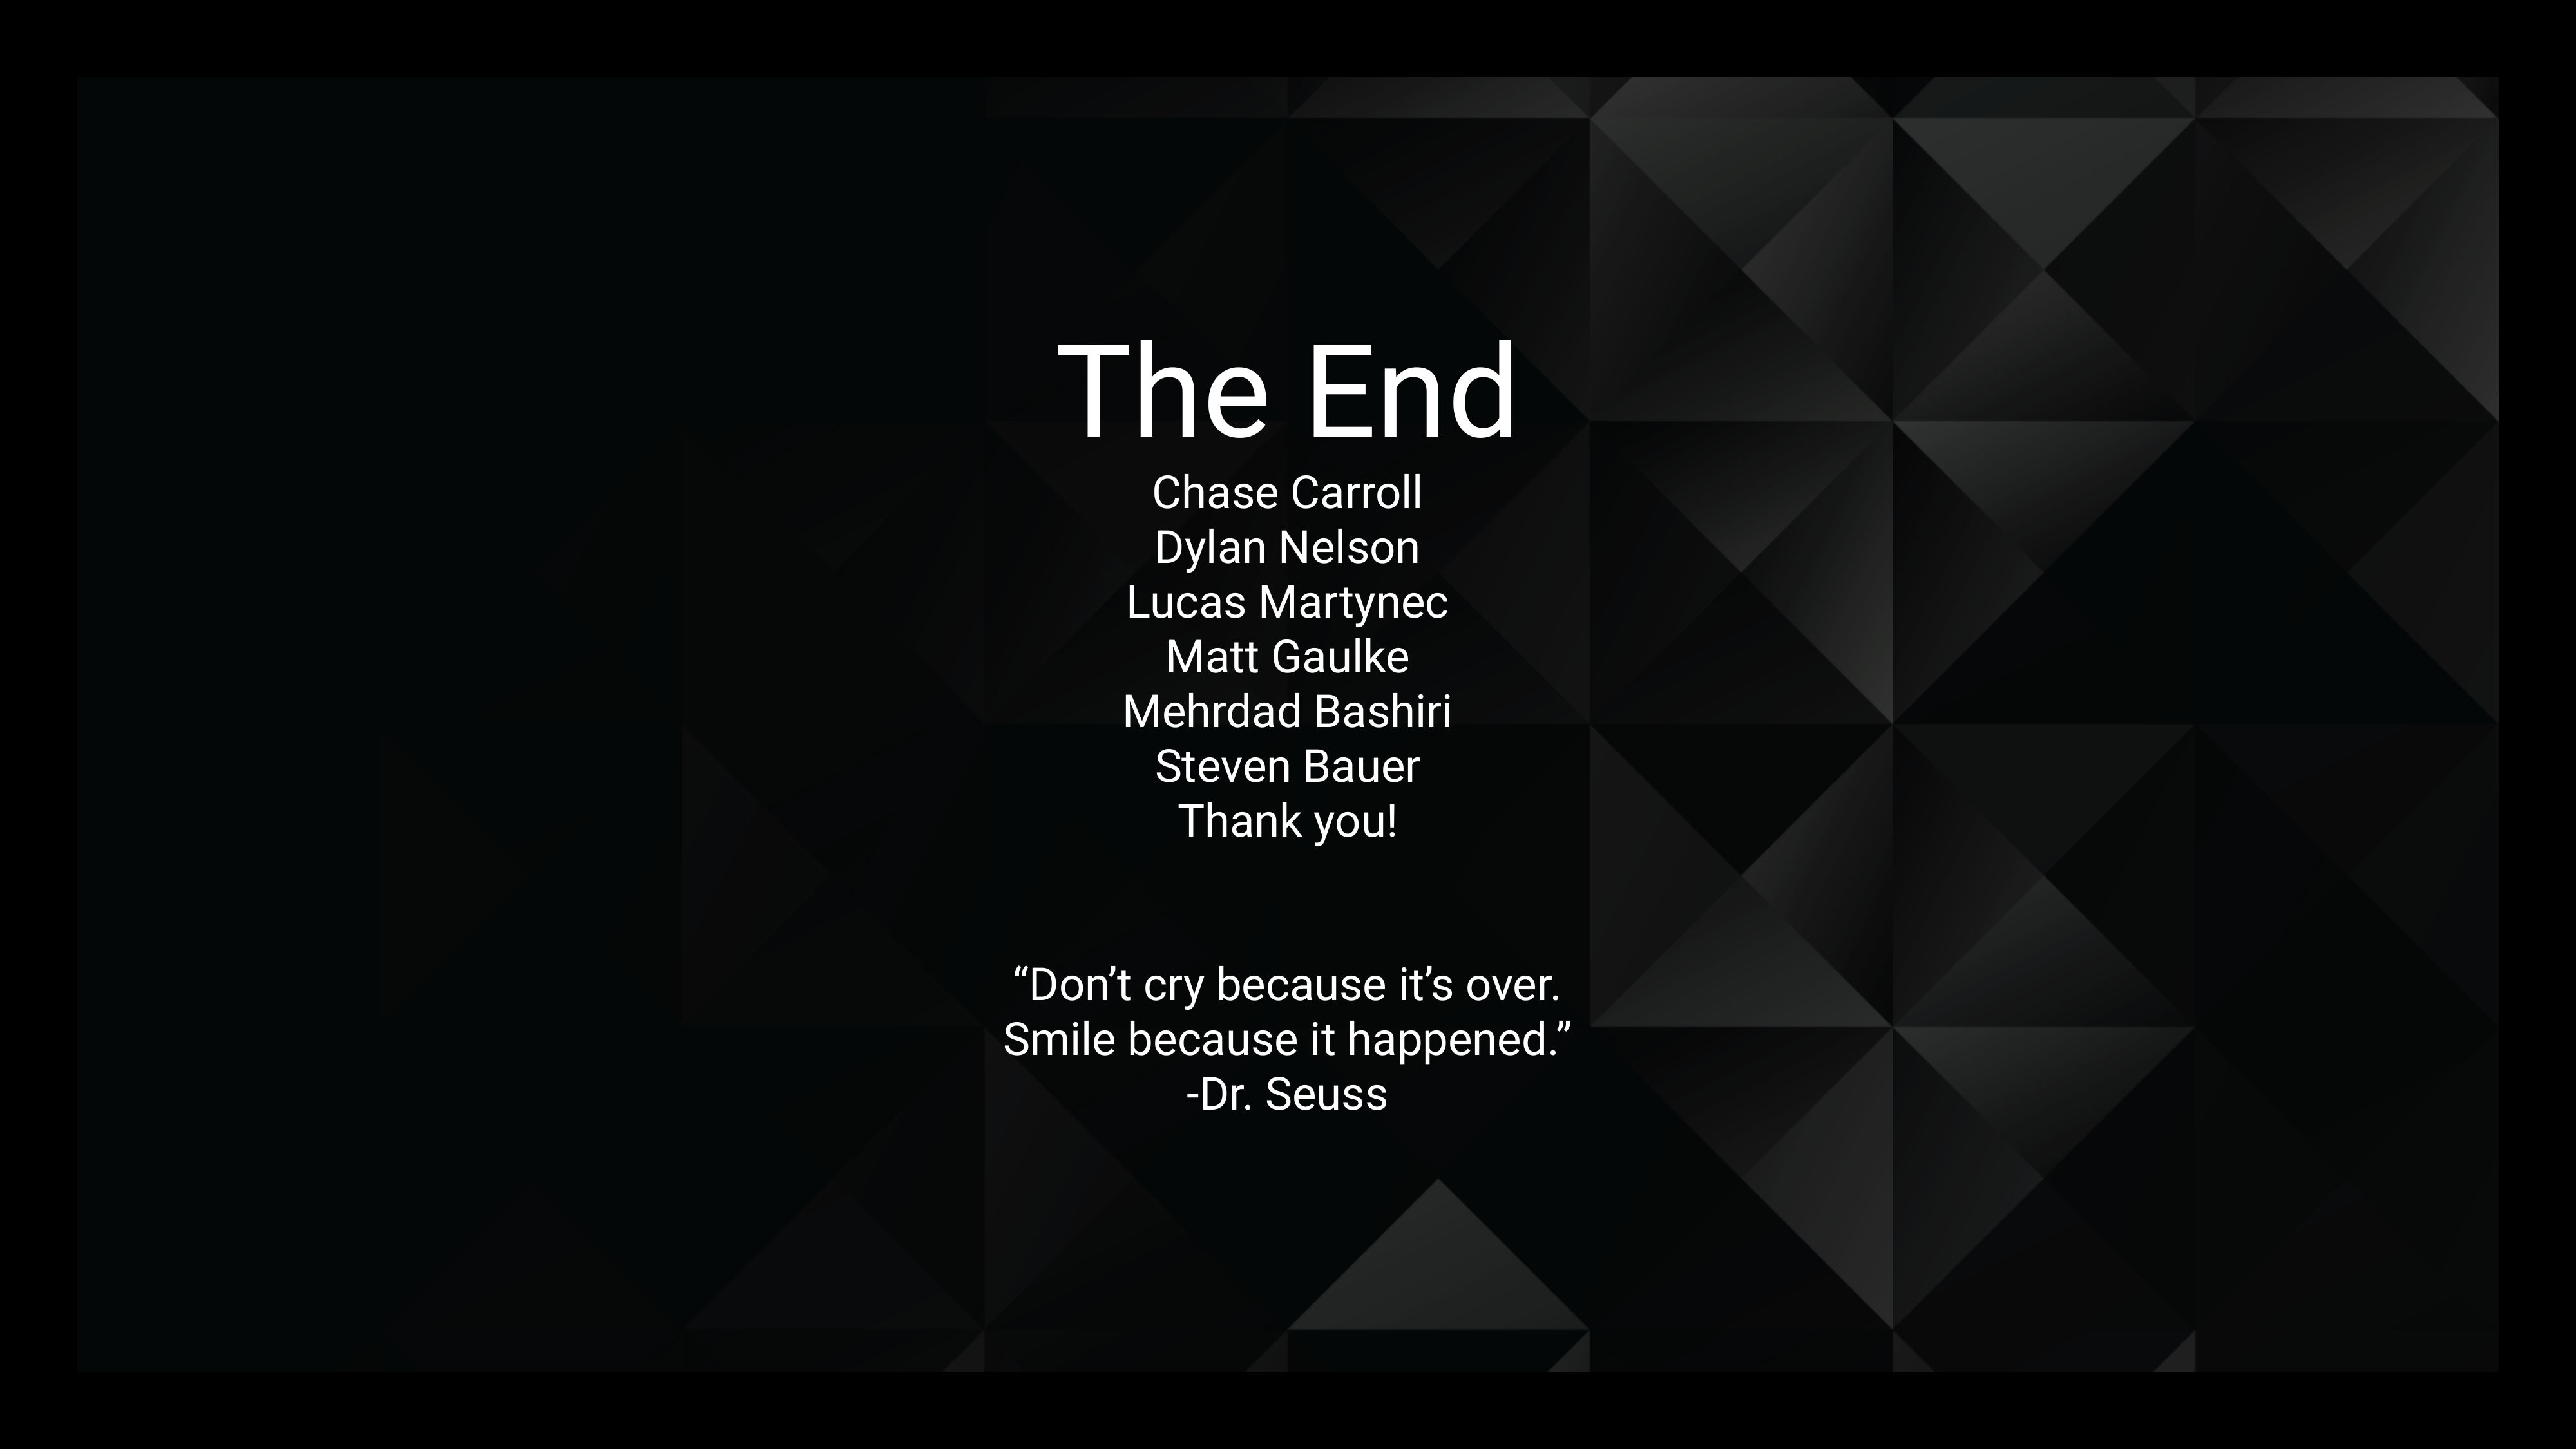

# The End
Chase Carroll
Dylan Nelson
Lucas Martynec
Matt Gaulke
Mehrdad Bashiri
Steven Bauer
Thank you!

“Don’t cry because it’s over.
Smile because it happened.”
-Dr. Seuss

21